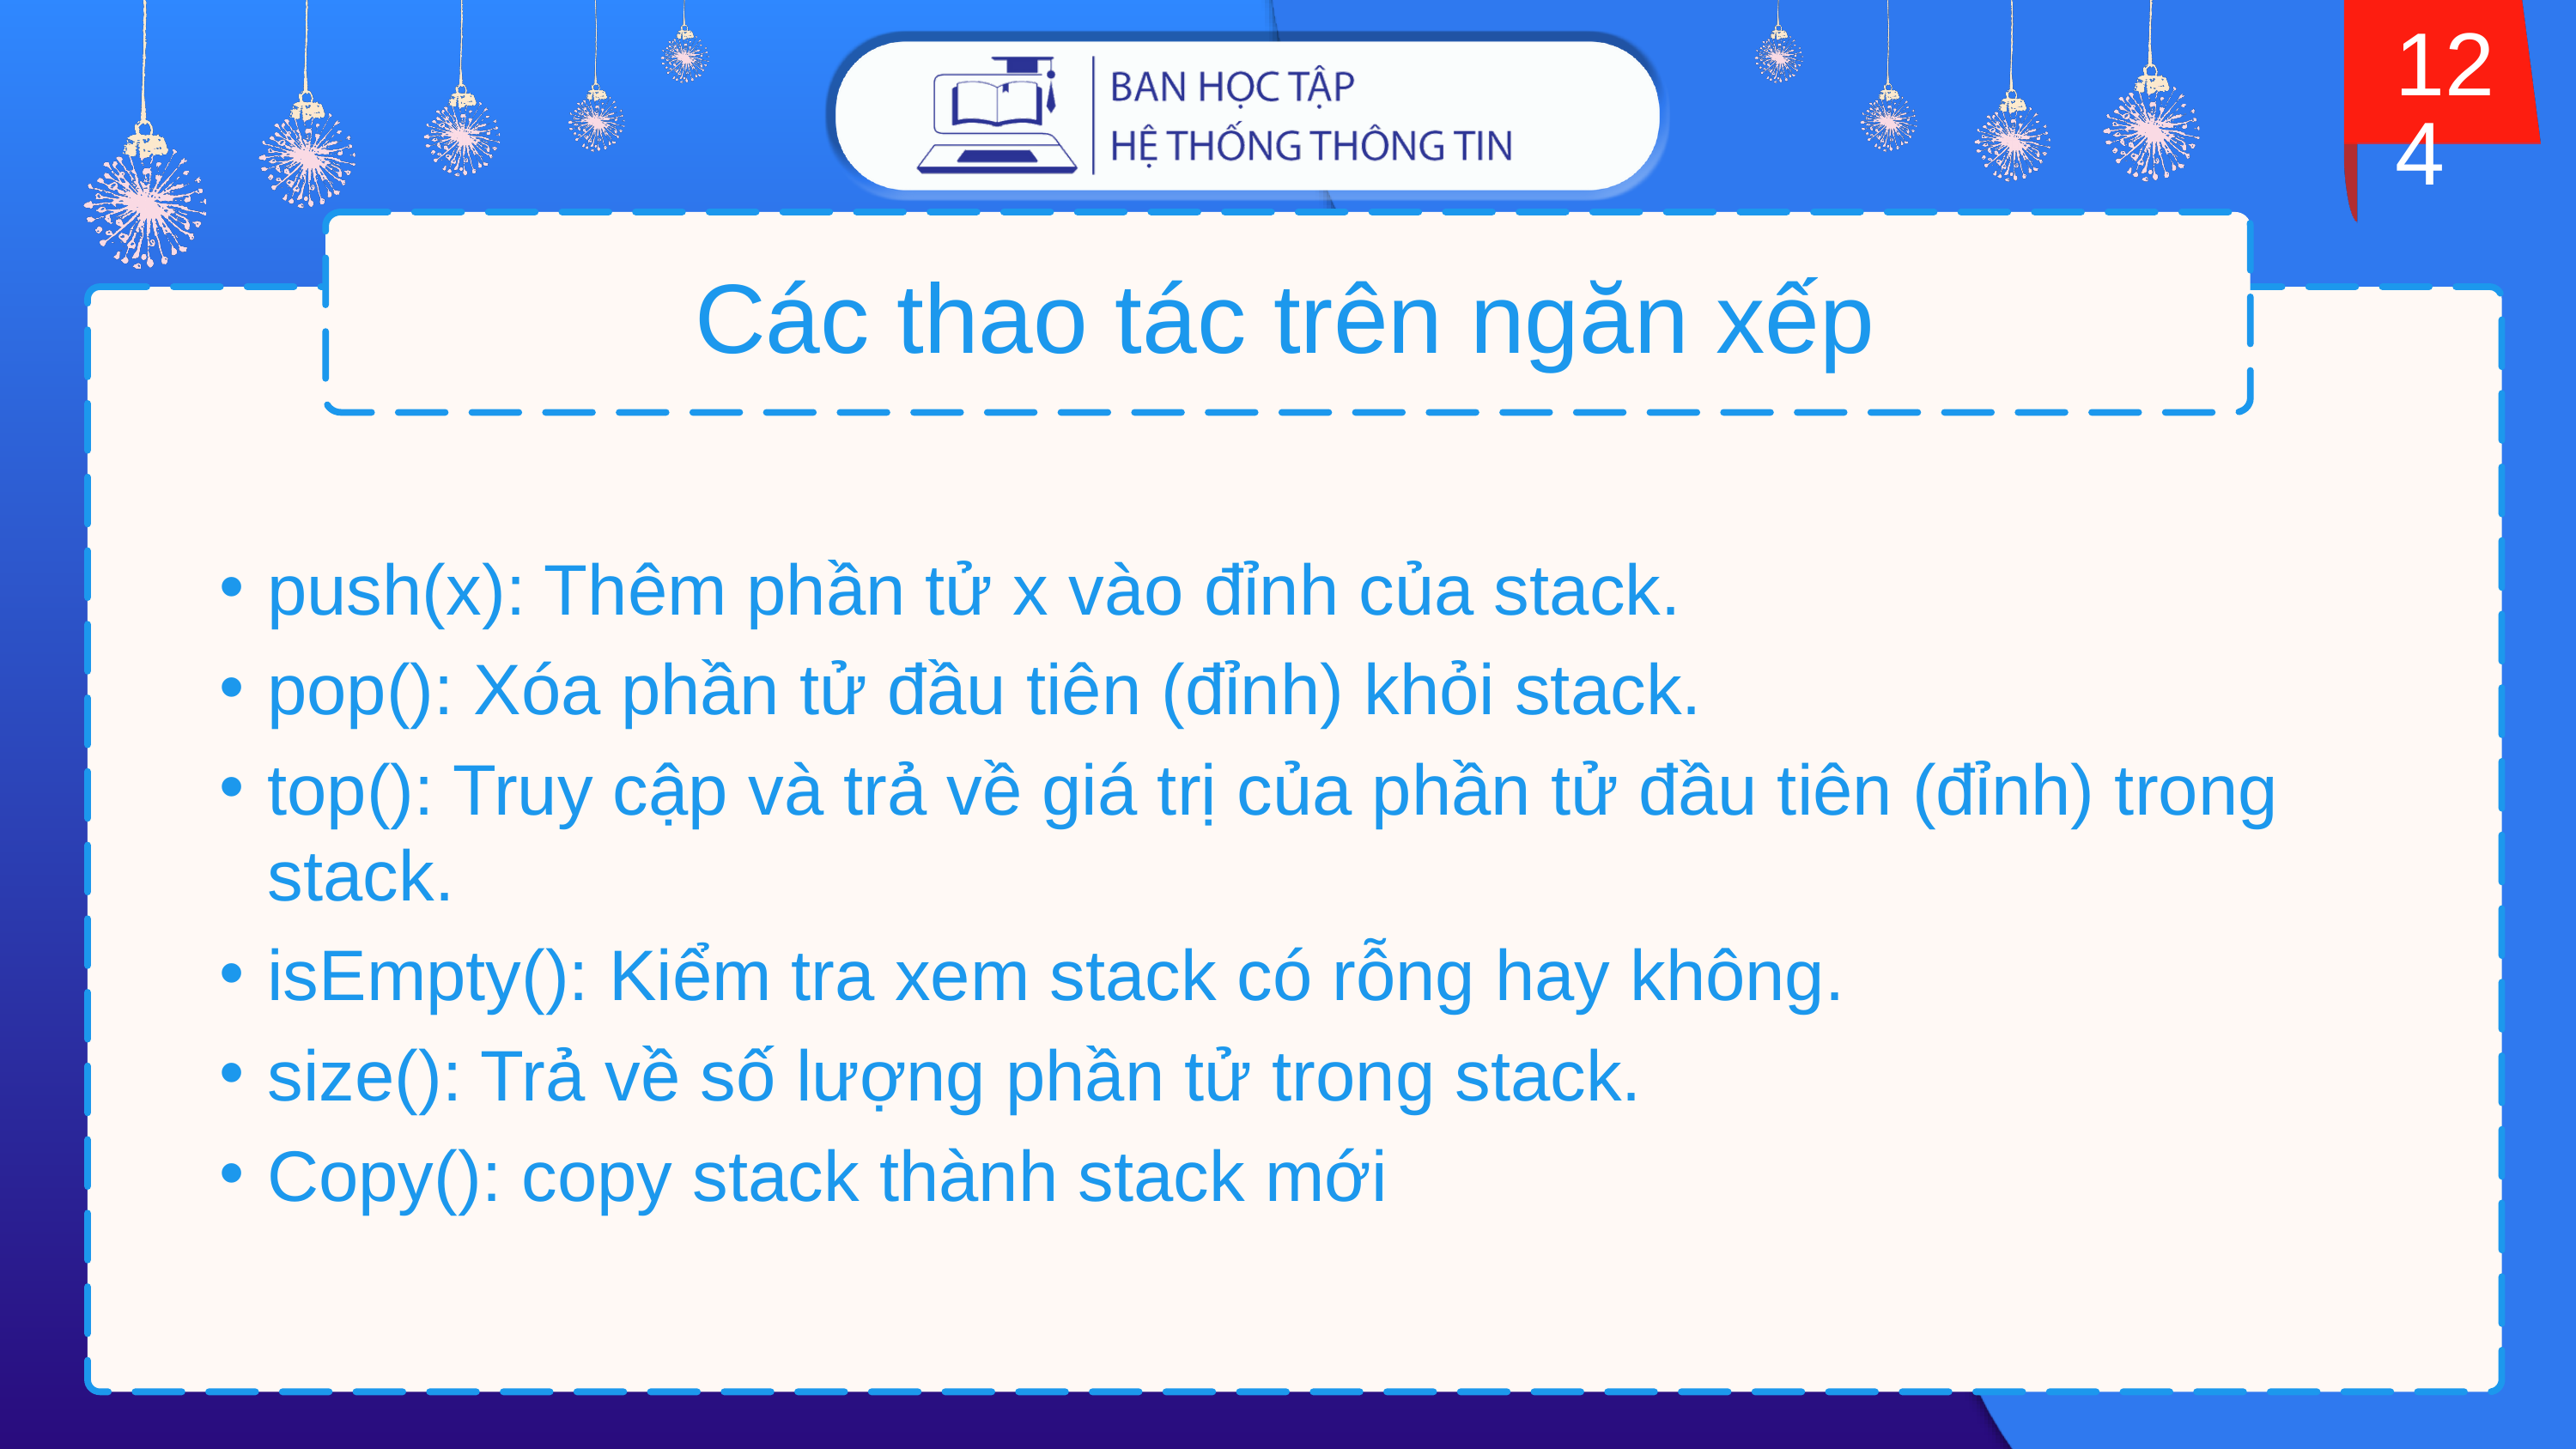

124

# Các thao tác trên ngăn xếp

push(x): Thêm phần tử x vào đỉnh của stack.
pop(): Xóa phần tử đầu tiên (đỉnh) khỏi stack.
top(): Truy cập và trả về giá trị của phần tử đầu tiên (đỉnh) trong stack.
isEmpty(): Kiểm tra xem stack có rỗng hay không.
size(): Trả về số lượng phần tử trong stack.
Copy(): copy stack thành stack mới